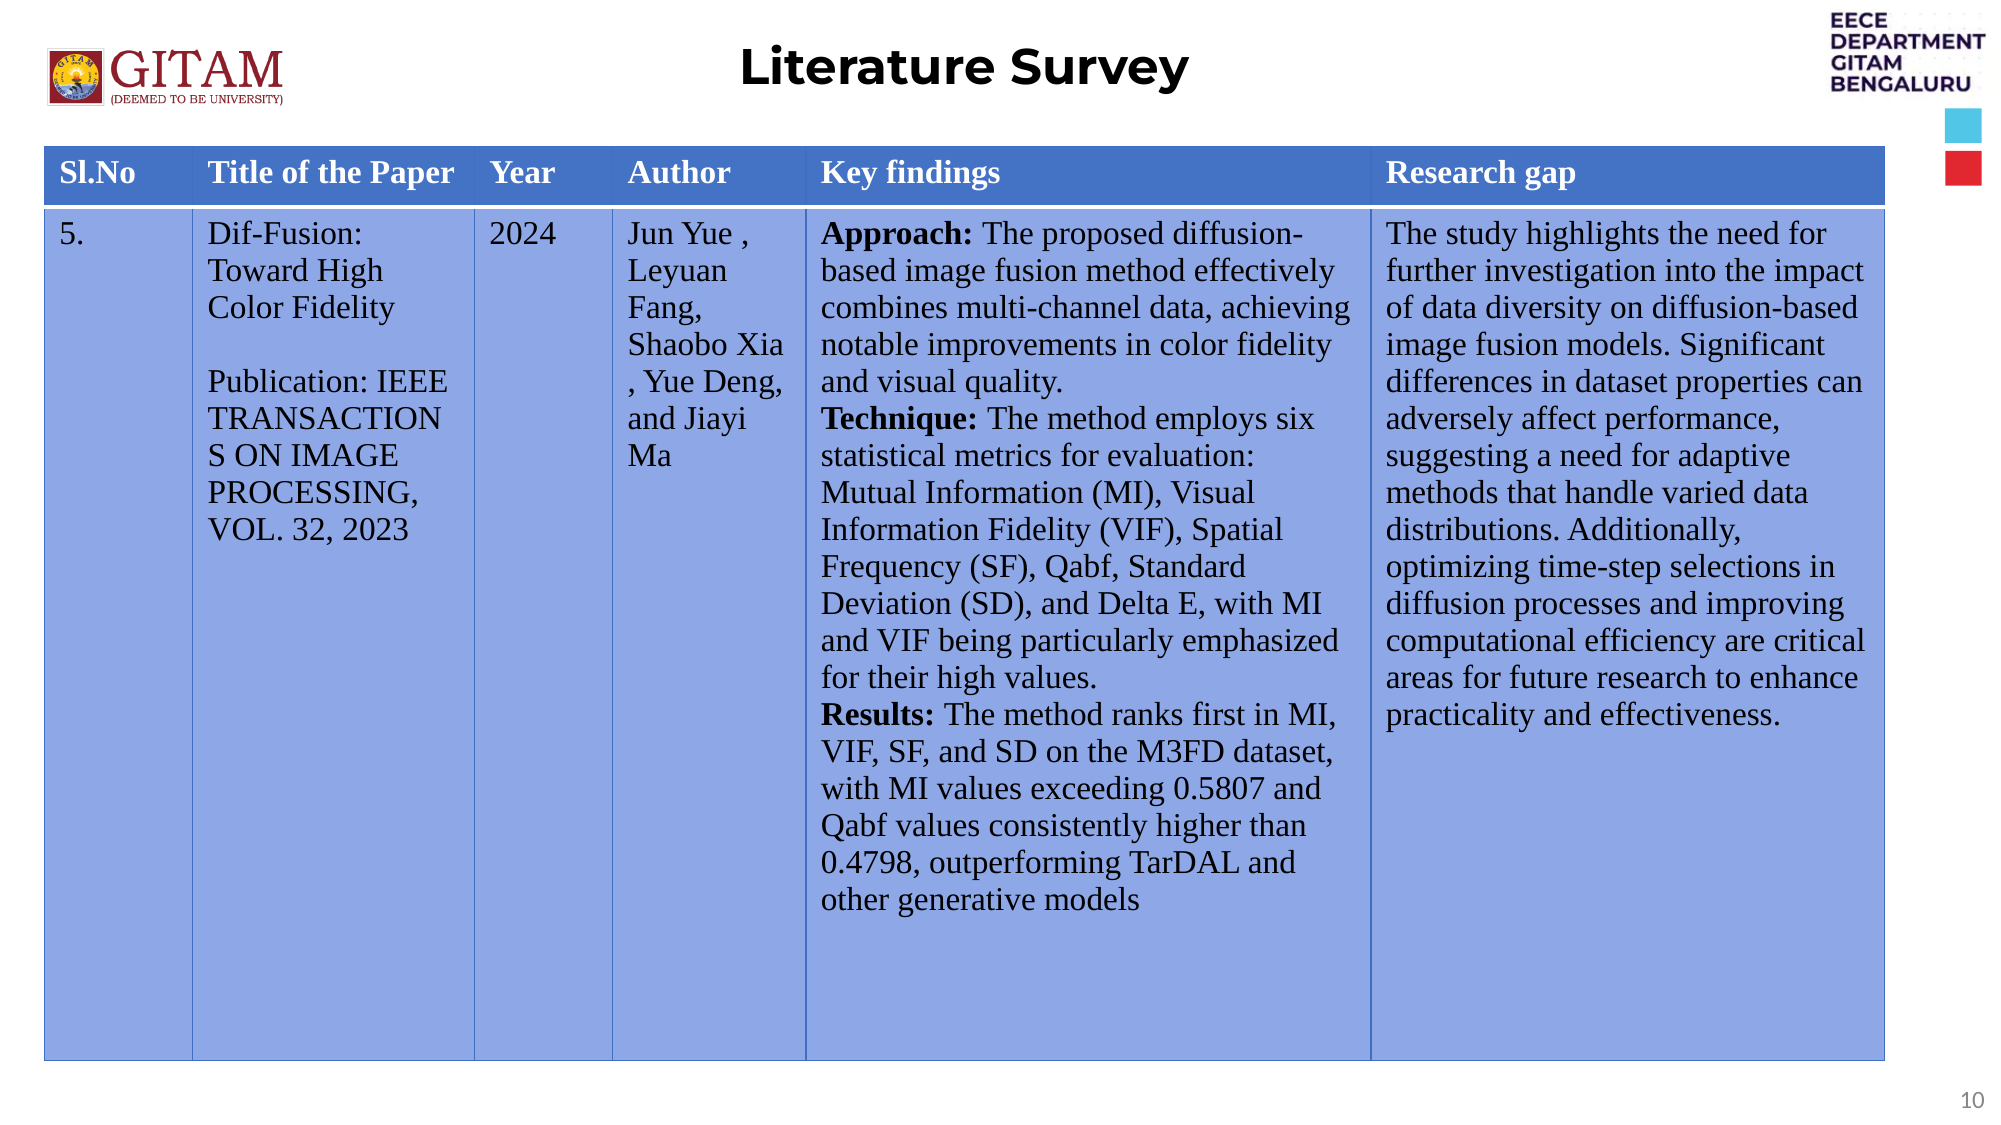

Literature Survey
| Sl.No | Title of the Paper | Year | Author | Key findings | Research gap |
| --- | --- | --- | --- | --- | --- |
| 5. | Dif-Fusion: Toward High Color Fidelity Publication: IEEE TRANSACTIONS ON IMAGE PROCESSING, VOL. 32, 2023 | 2024 | Jun Yue , Leyuan Fang, Shaobo Xia , Yue Deng, and Jiayi Ma | Approach: The proposed diffusion-based image fusion method effectively combines multi-channel data, achieving notable improvements in color fidelity and visual quality. Technique: The method employs six statistical metrics for evaluation: Mutual Information (MI), Visual Information Fidelity (VIF), Spatial Frequency (SF), Qabf, Standard Deviation (SD), and Delta E, with MI and VIF being particularly emphasized for their high values. Results: The method ranks first in MI, VIF, SF, and SD on the M3FD dataset, with MI values exceeding 0.5807 and Qabf values consistently higher than 0.4798, outperforming TarDAL and other generative models | The study highlights the need for further investigation into the impact of data diversity on diffusion-based image fusion models. Significant differences in dataset properties can adversely affect performance, suggesting a need for adaptive methods that handle varied data distributions. Additionally, optimizing time-step selections in diffusion processes and improving computational efficiency are critical areas for future research to enhance practicality and effectiveness. |
10